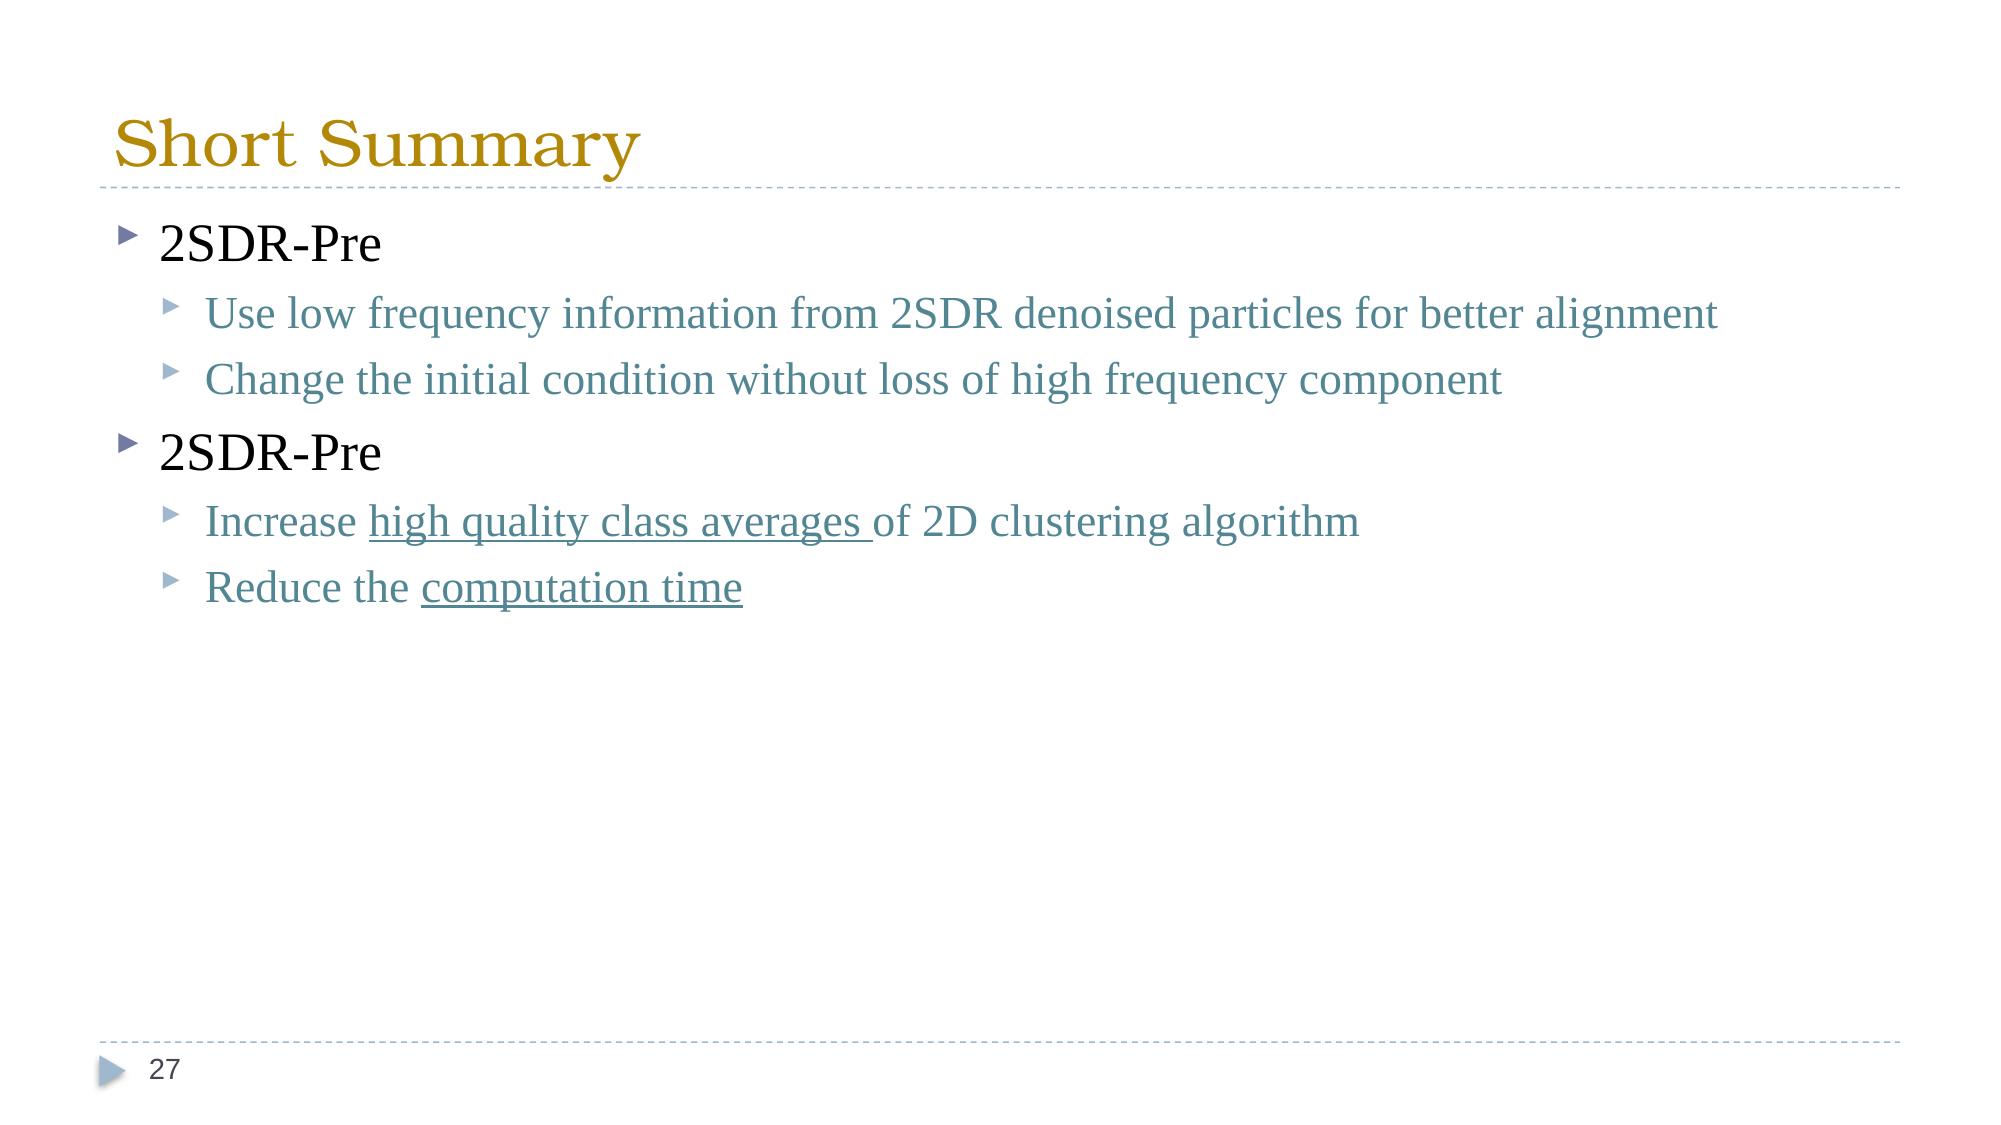

# Short Summary
2SDR-Pre
Use low frequency information from 2SDR denoised particles for better alignment
Change the initial condition without loss of high frequency component
2SDR-Pre
Increase high quality class averages of 2D clustering algorithm
Reduce the computation time

27